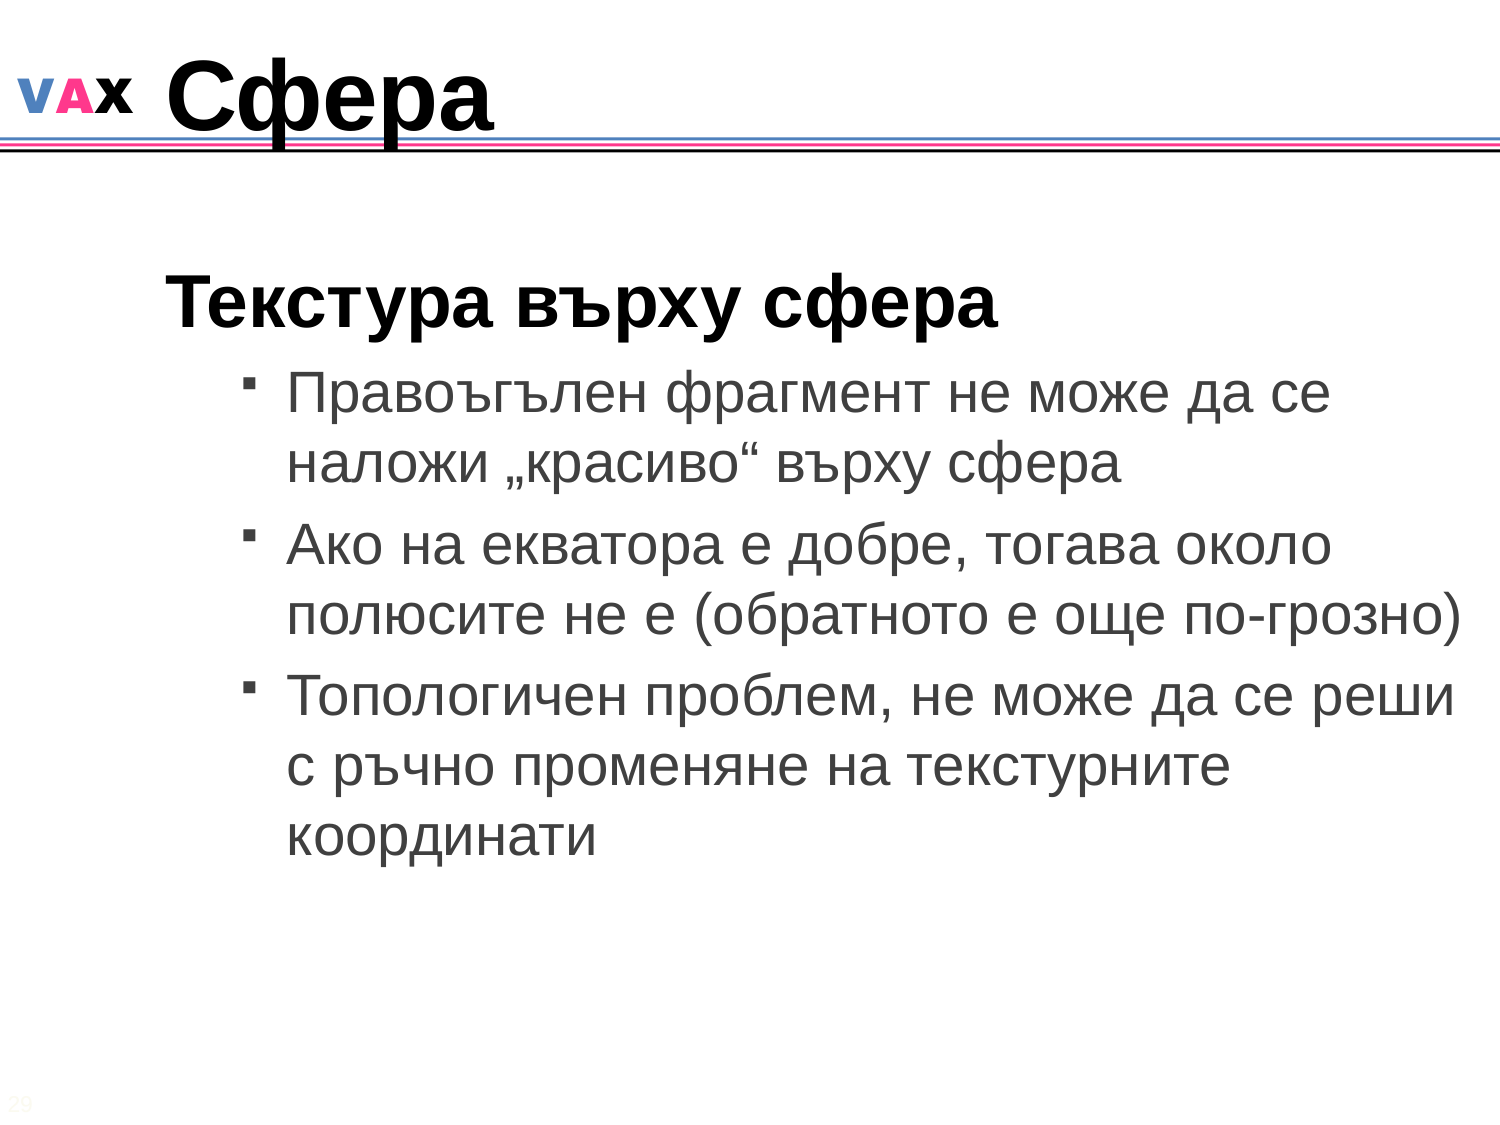

# Сфера
Текстура върху сфера
Правоъгълен фрагмент не може да се наложи „красиво“ върху сфера
Ако на екватора е добре, тогава около полюсите не е (обратното е още по-грозно)
Топологичен проблем, не може да се реши с ръчно променяне на текстурните координати